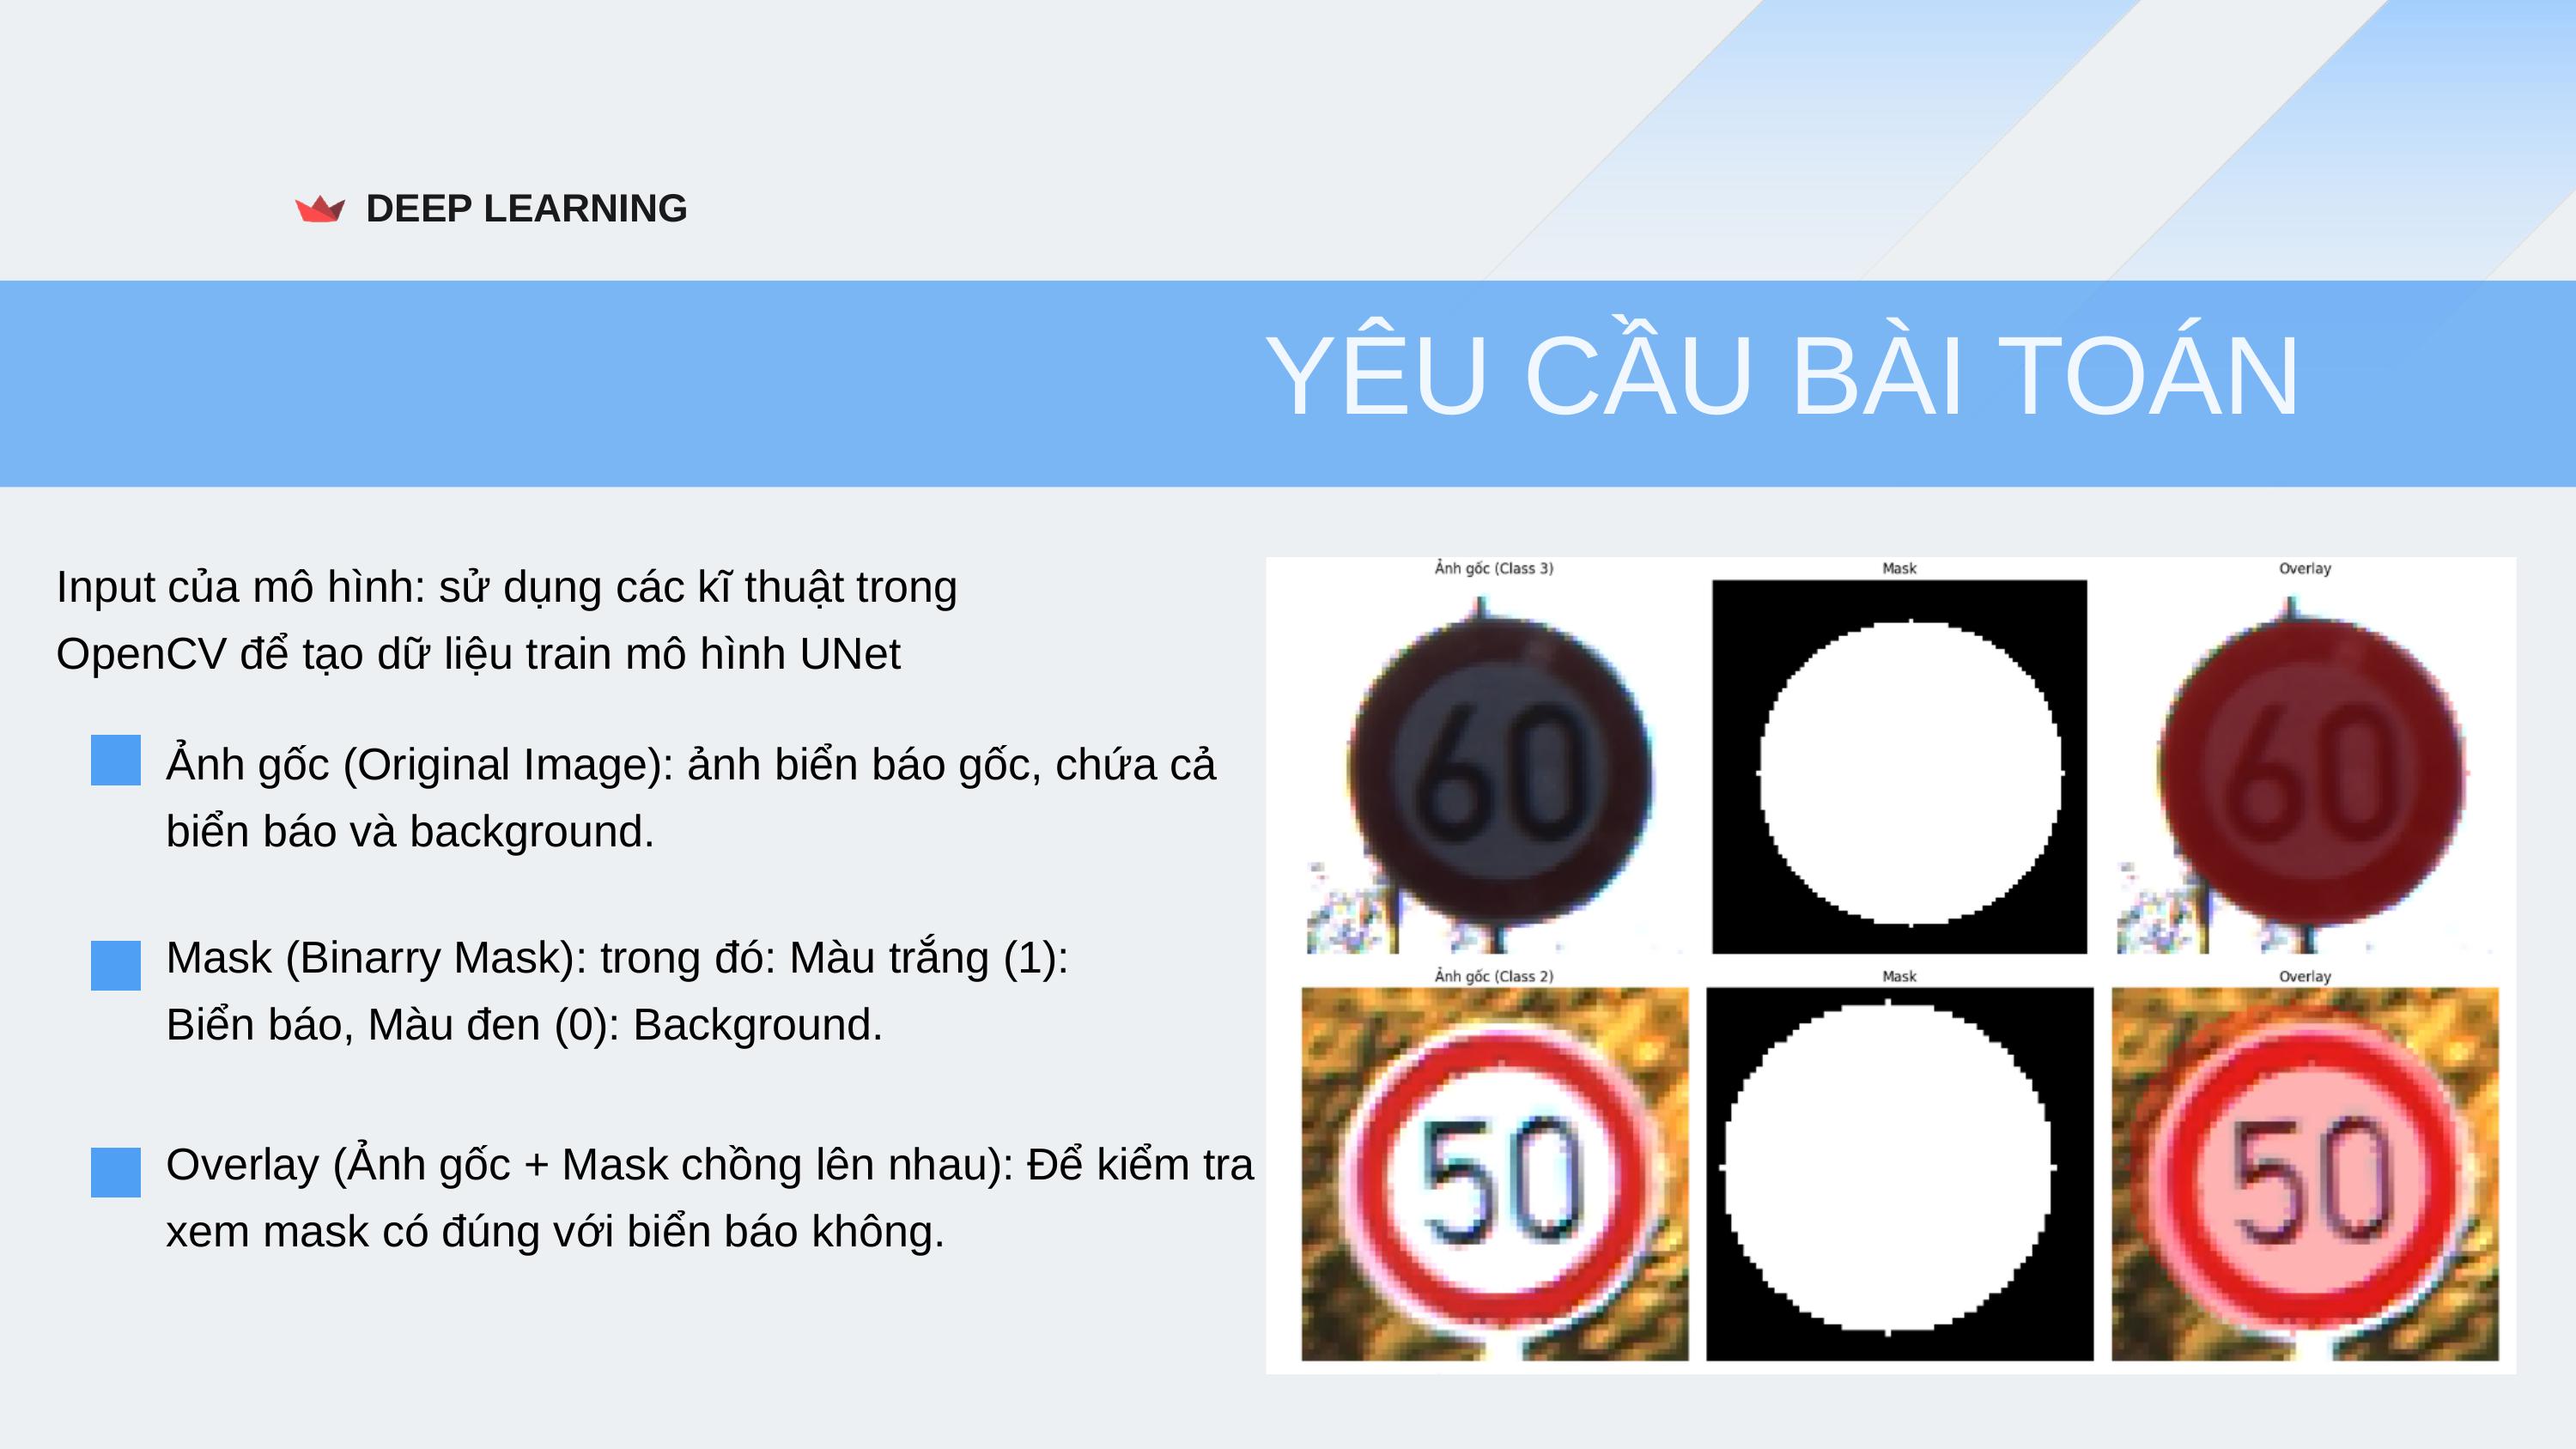

DEEP LEARNING

YÊU CẦU BÀI TOÁN
Input của mô hình: sử dụng các kĩ thuật trong OpenCV để tạo dữ liệu train mô hình UNet

Ảnh gốc (Original Image): ảnh biển báo gốc, chứa cả biển báo và background.

Mask (Binarry Mask): trong đó: Màu trắng (1): Biển báo, Màu đen (0): Background.

Overlay (Ảnh gốc + Mask chồng lên nhau): Để kiểm tra xem mask có đúng với biển báo không.